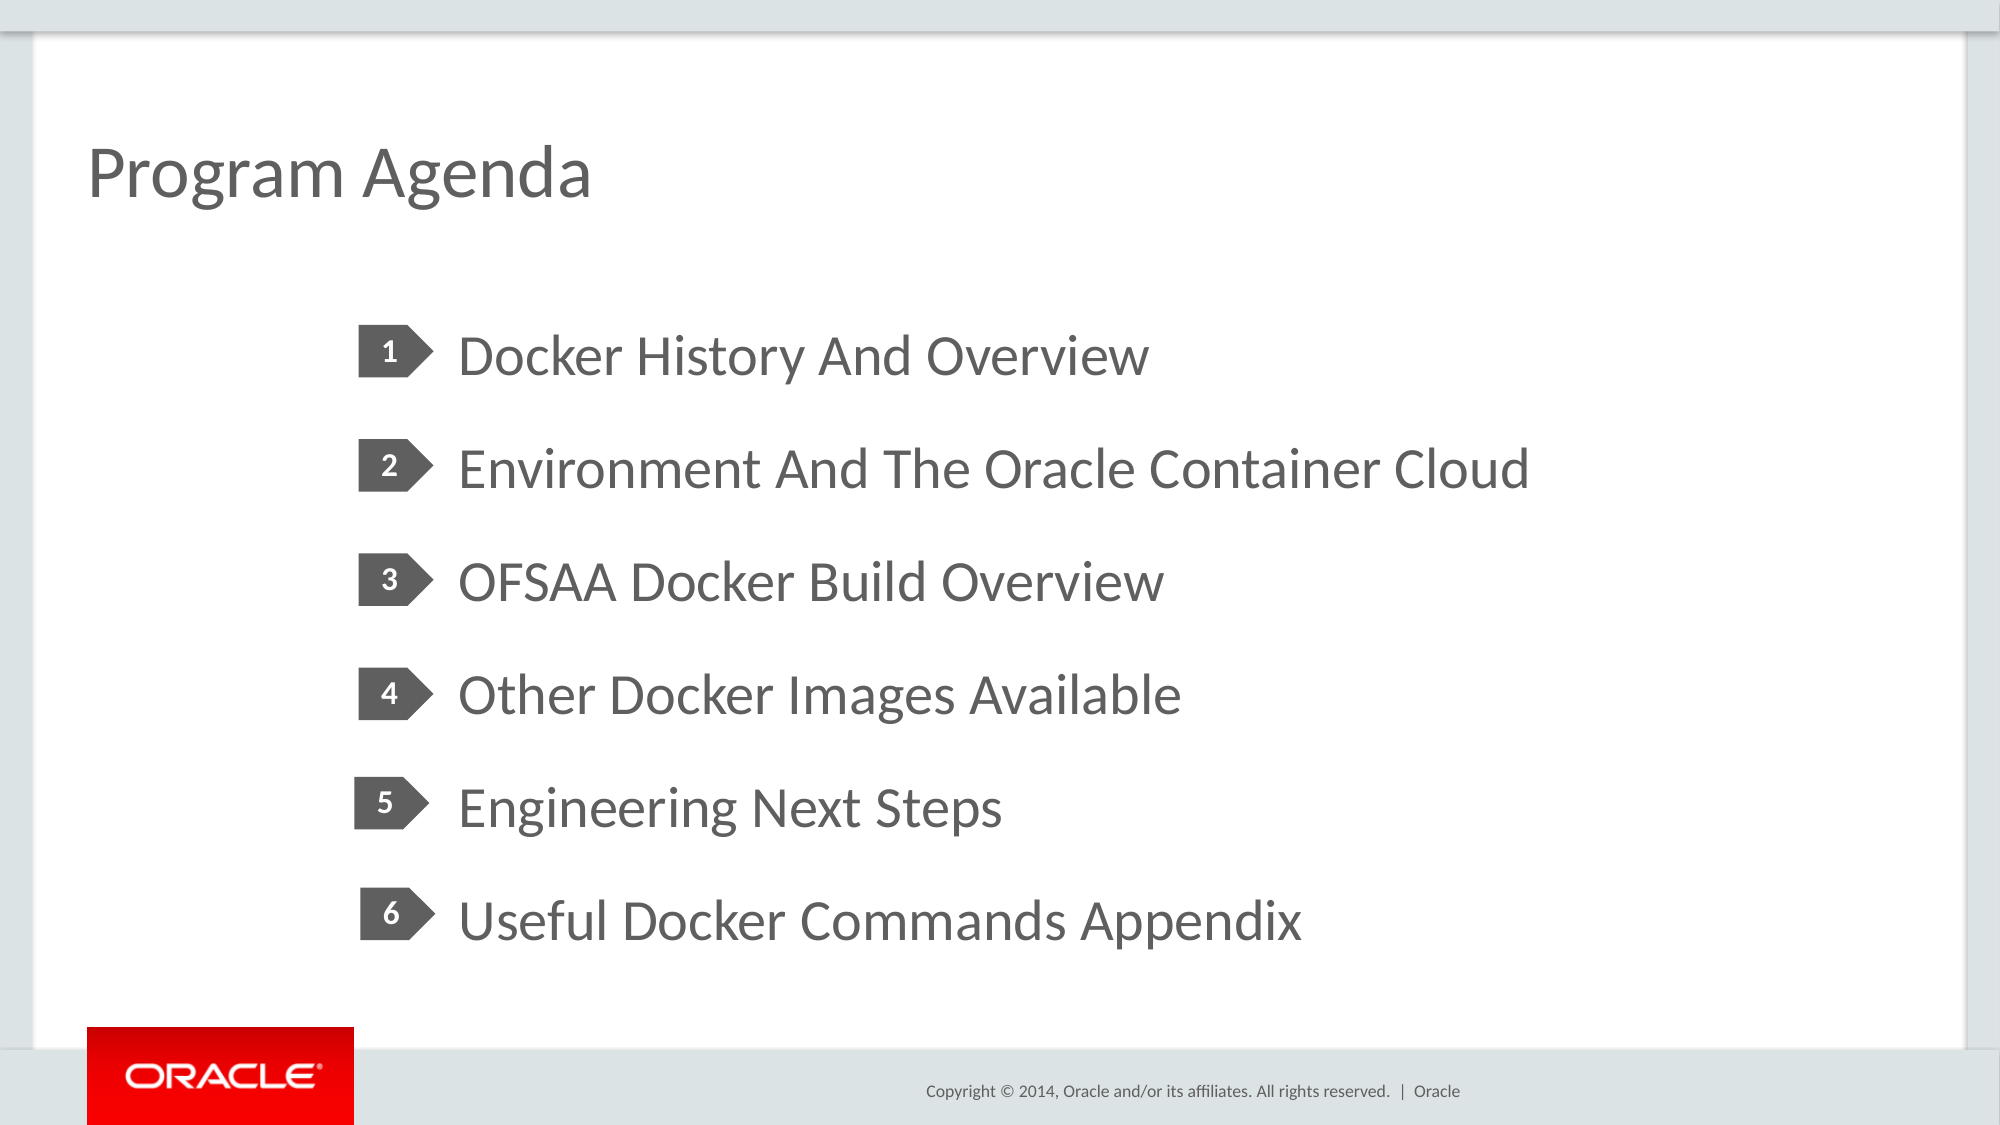

# Program Agenda
1
Docker History And Overview
Environment And The Oracle Container Cloud
OFSAA Docker Build Overview
Other Docker Images Available
Engineering Next Steps
Useful Docker Commands Appendix
2
3
4
5
6
Oracle